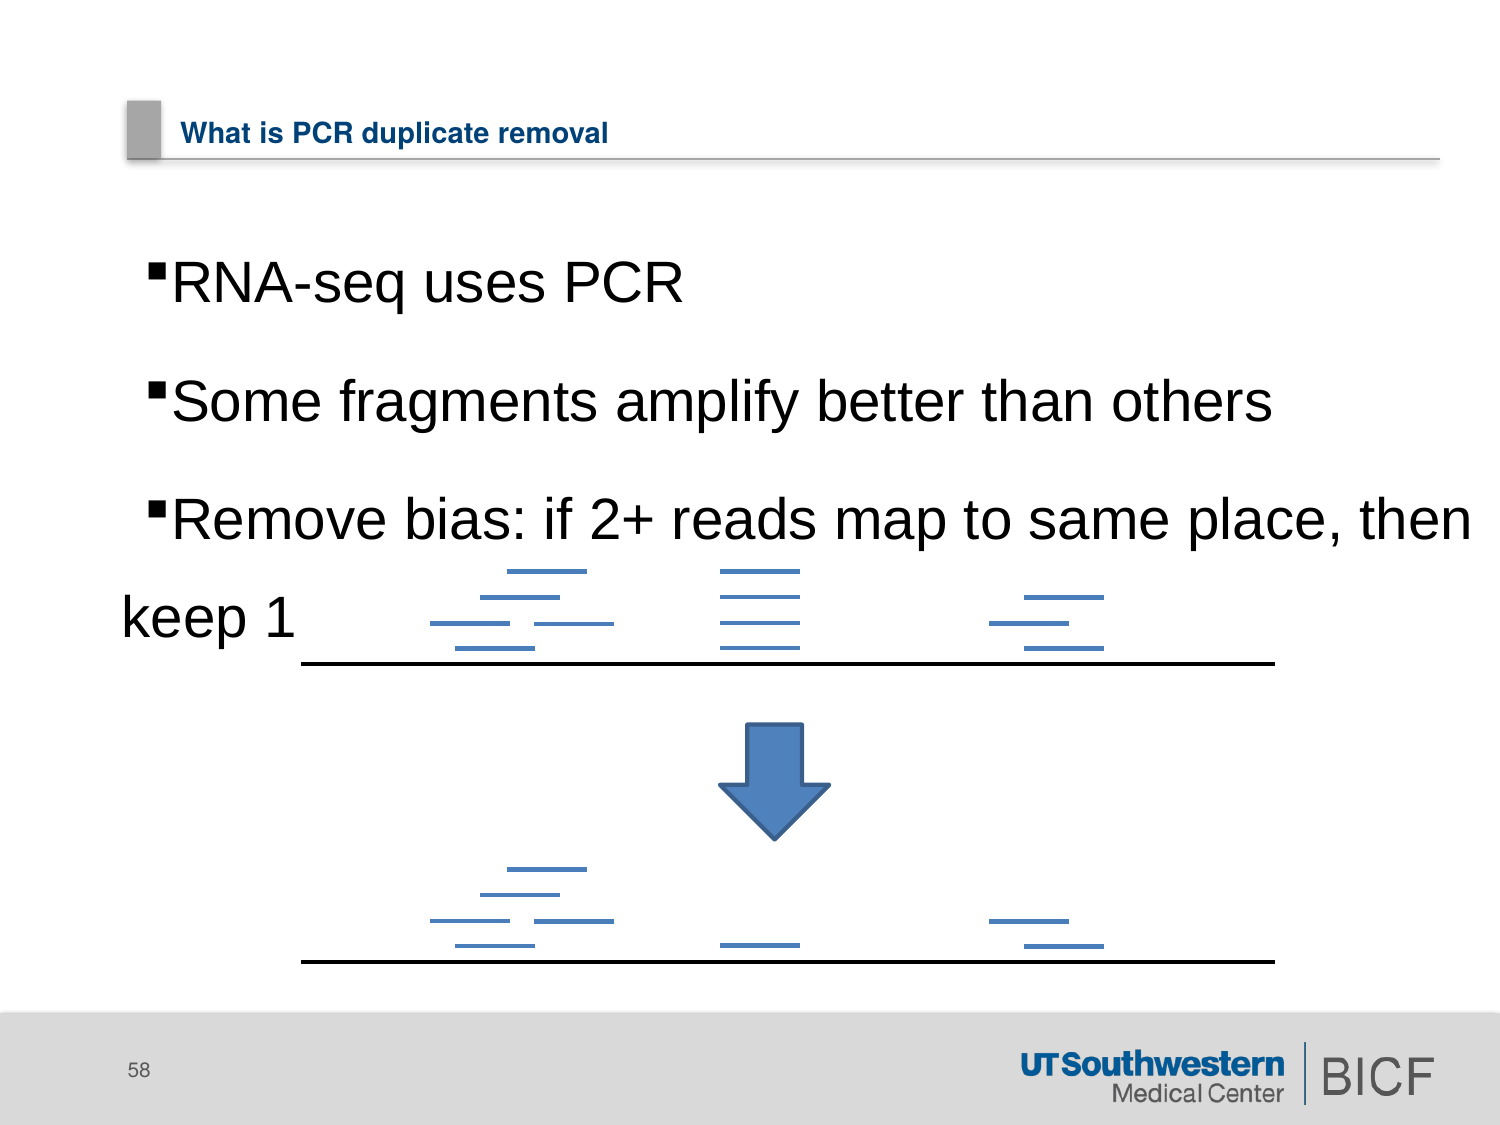

# What is PCR duplicate removal
RNA-seq uses PCR
Some fragments amplify better than others
Remove bias: if 2+ reads map to same place, then keep 1

58